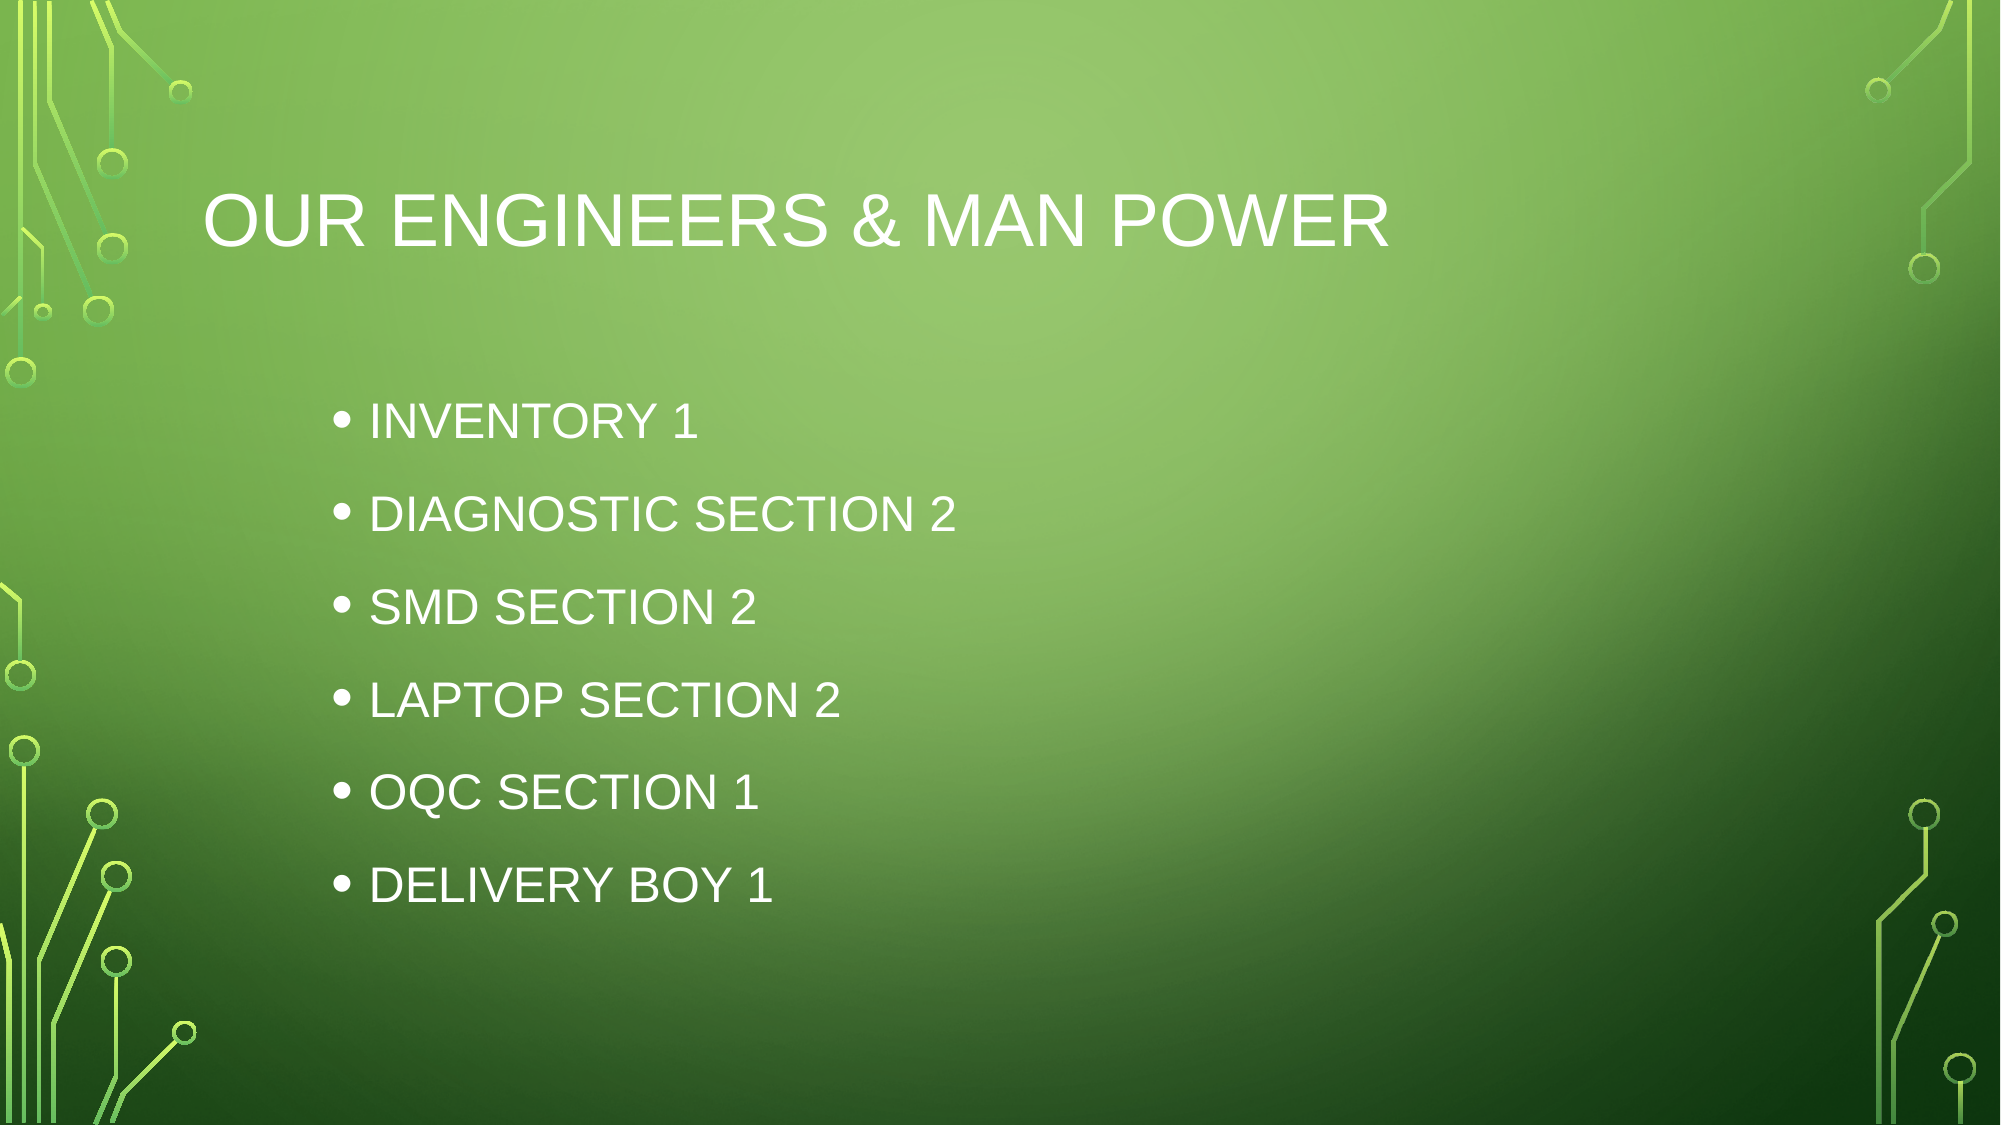

# OUR ENGINEERS & MAN POWER
INVENTORY 1
DIAGNOSTIC SECTION 2
SMD SECTION 2
LAPTOP SECTION 2
OQC SECTION 1
DELIVERY BOY 1